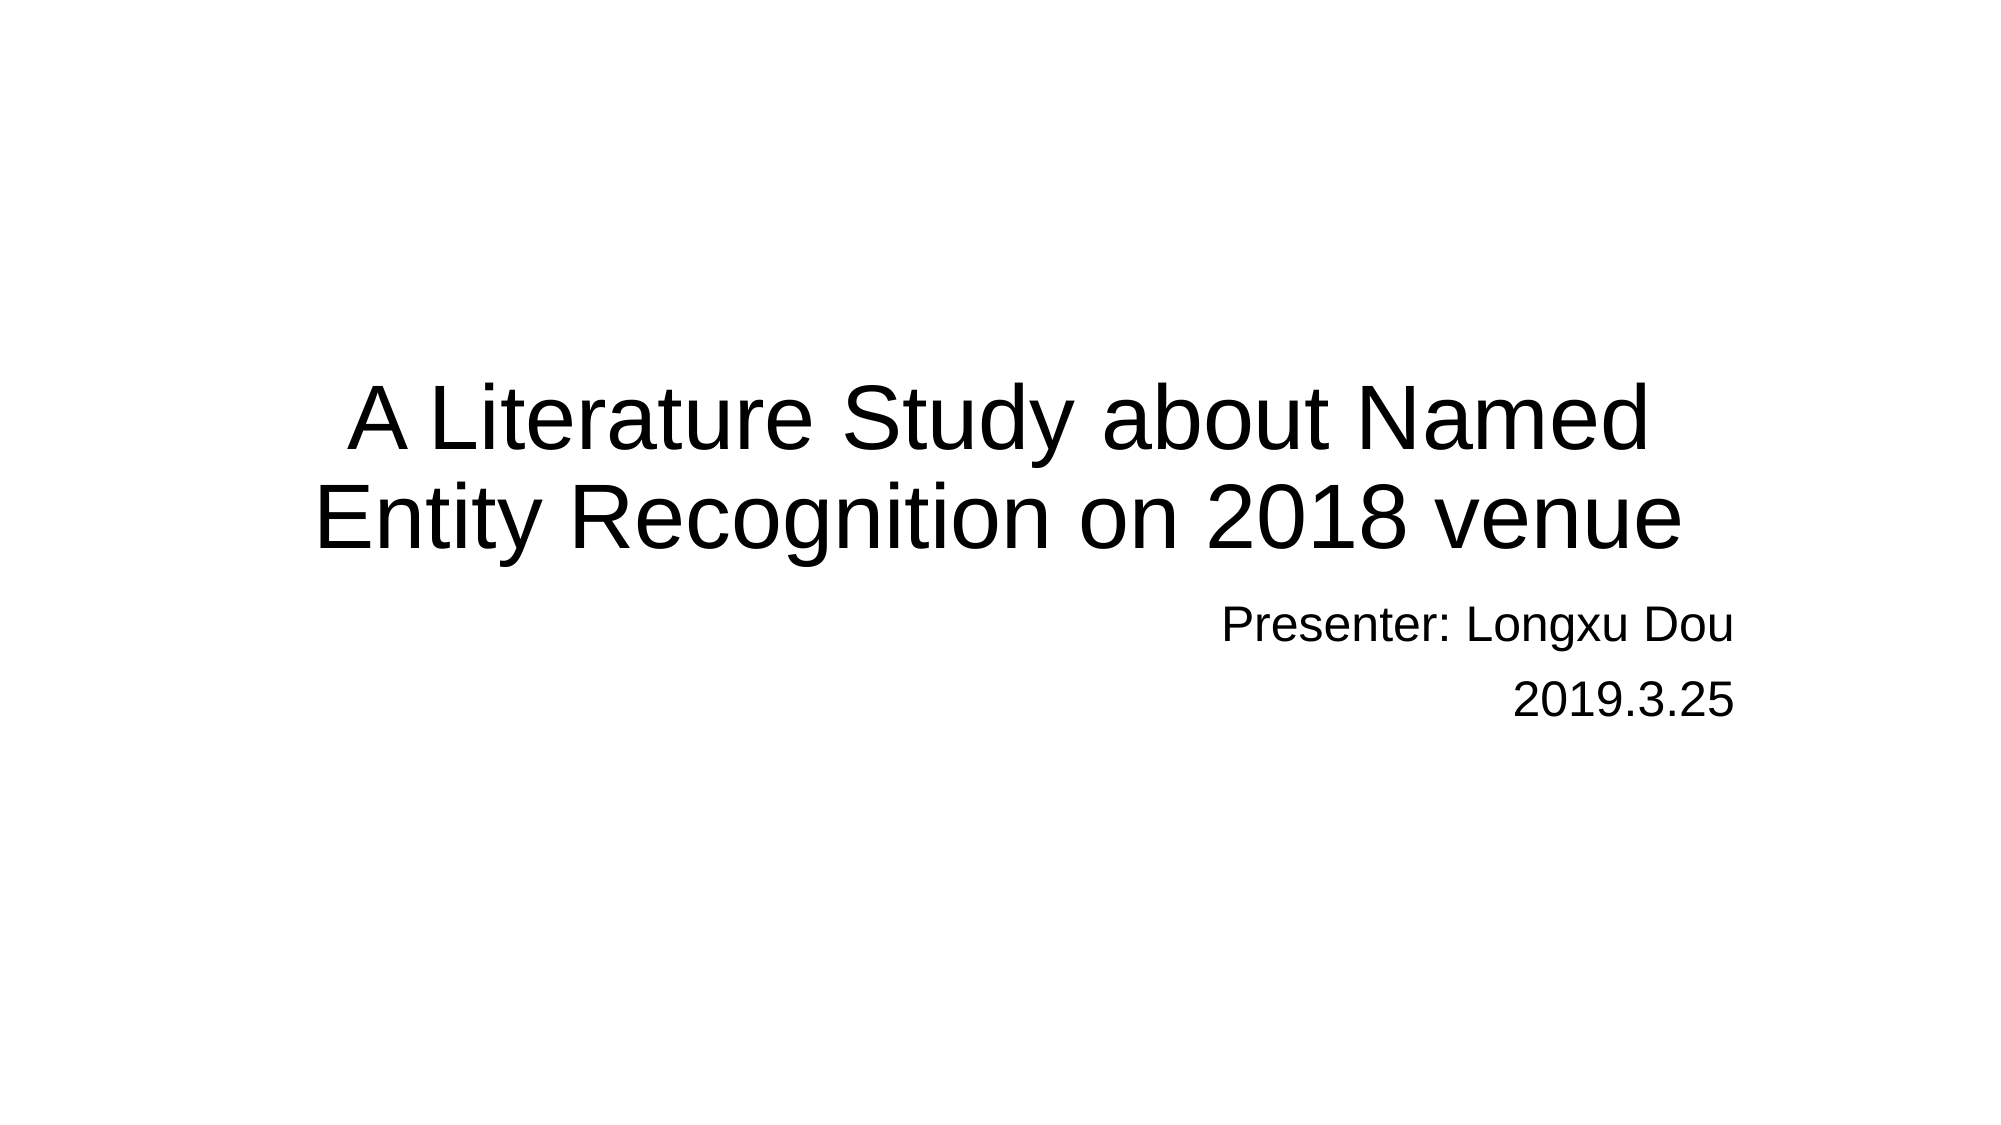

# A Literature Study about Named Entity Recognition on 2018 venue
Presenter: Longxu Dou
2019.3.25